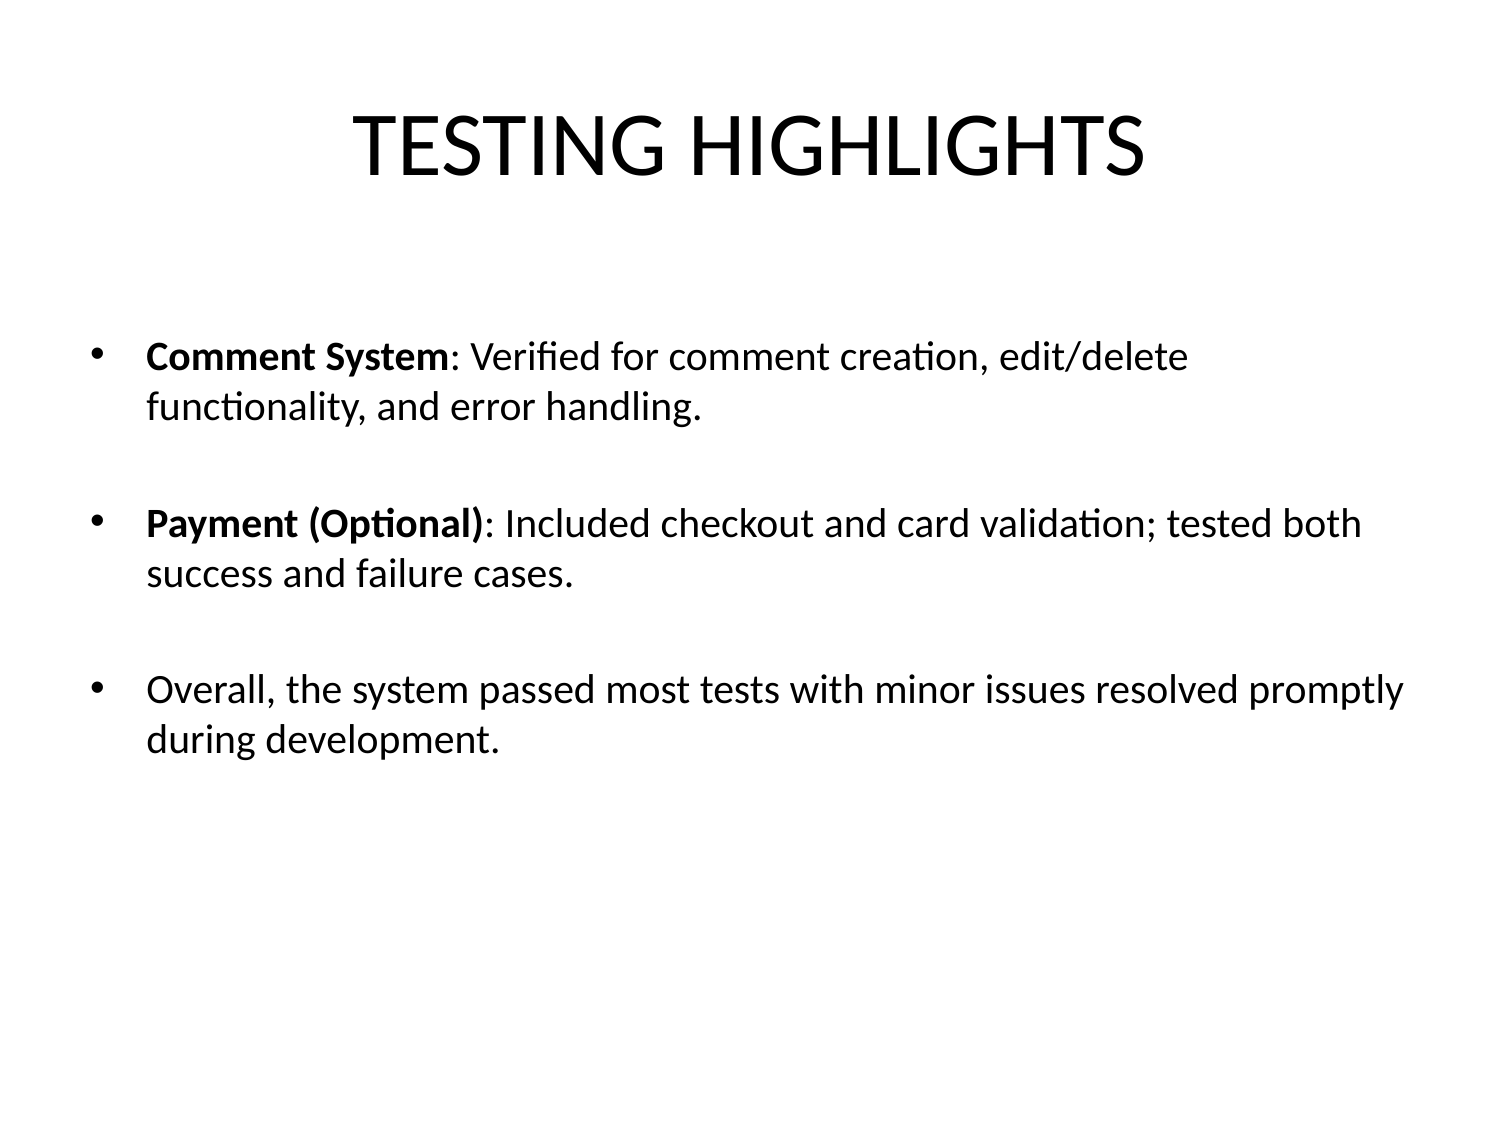

# TESTING HIGHLIGHTS

Comment System: Verified for comment creation, edit/delete functionality, and error handling.

Payment (Optional): Included checkout and card validation; tested both success and failure cases.

Overall, the system passed most tests with minor issues resolved promptly during development.